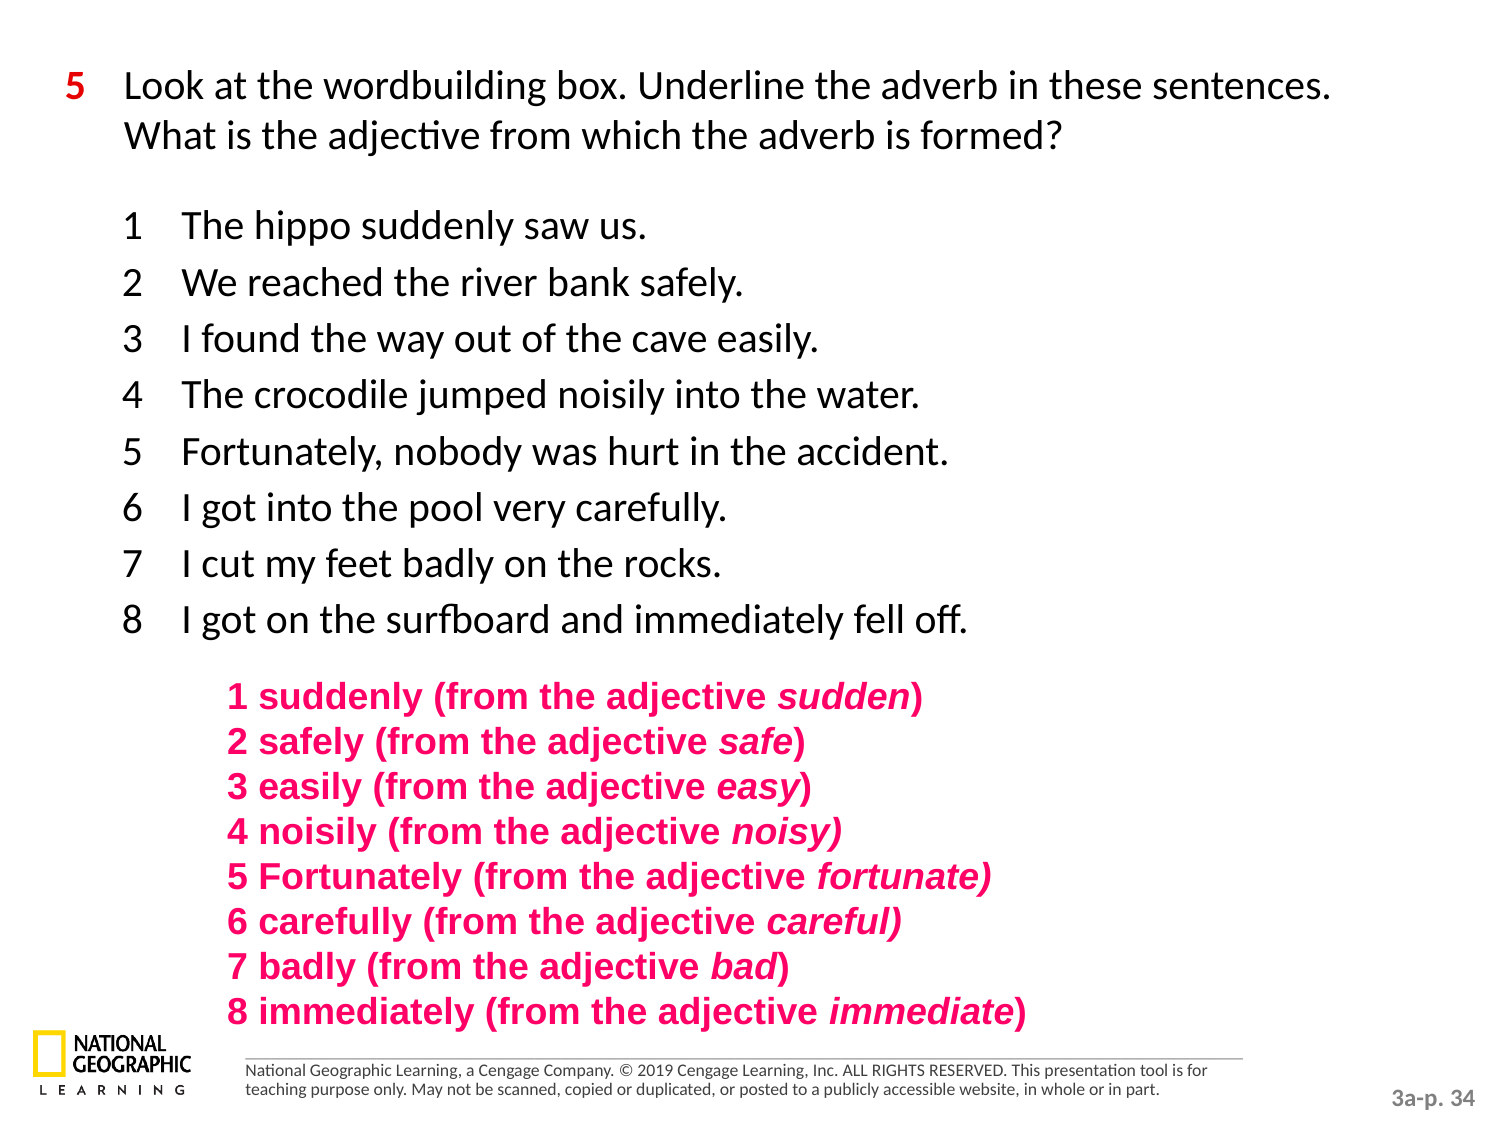

5 	Look at the wordbuilding box. Underline the adverb in these sentences. What is the adjective from which the adverb is formed?
1 	The hippo suddenly saw us.
2 	We reached the river bank safely.
3 	I found the way out of the cave easily.
4 	The crocodile jumped noisily into the water.
5 	Fortunately, nobody was hurt in the accident.
6 	I got into the pool very carefully.
7 	I cut my feet badly on the rocks.
8 	I got on the surfboard and immediately fell off.
1 suddenly (from the adjective sudden)
2 safely (from the adjective safe)
3 easily (from the adjective easy)
4 noisily (from the adjective noisy)
5 Fortunately (from the adjective fortunate)
6 carefully (from the adjective careful)
7 badly (from the adjective bad)
8 immediately (from the adjective immediate)
3a-p. 34